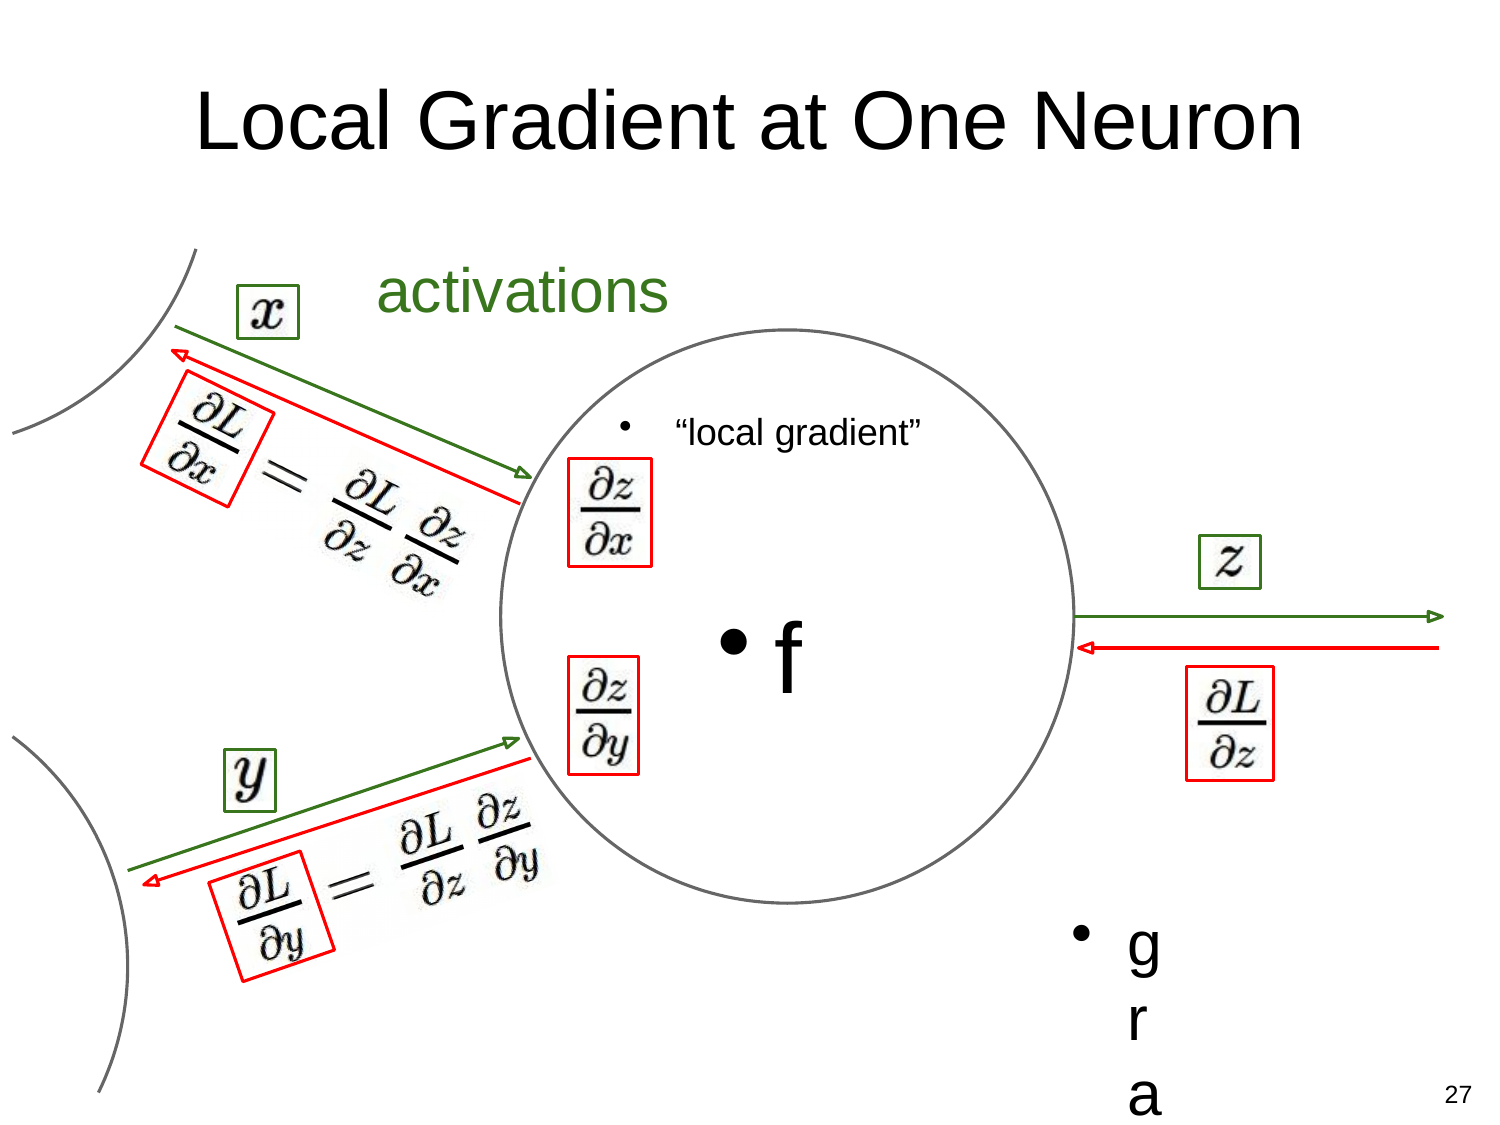

# Local Gradient at One Neuron

activations

“local gradient”

f

gradients

27